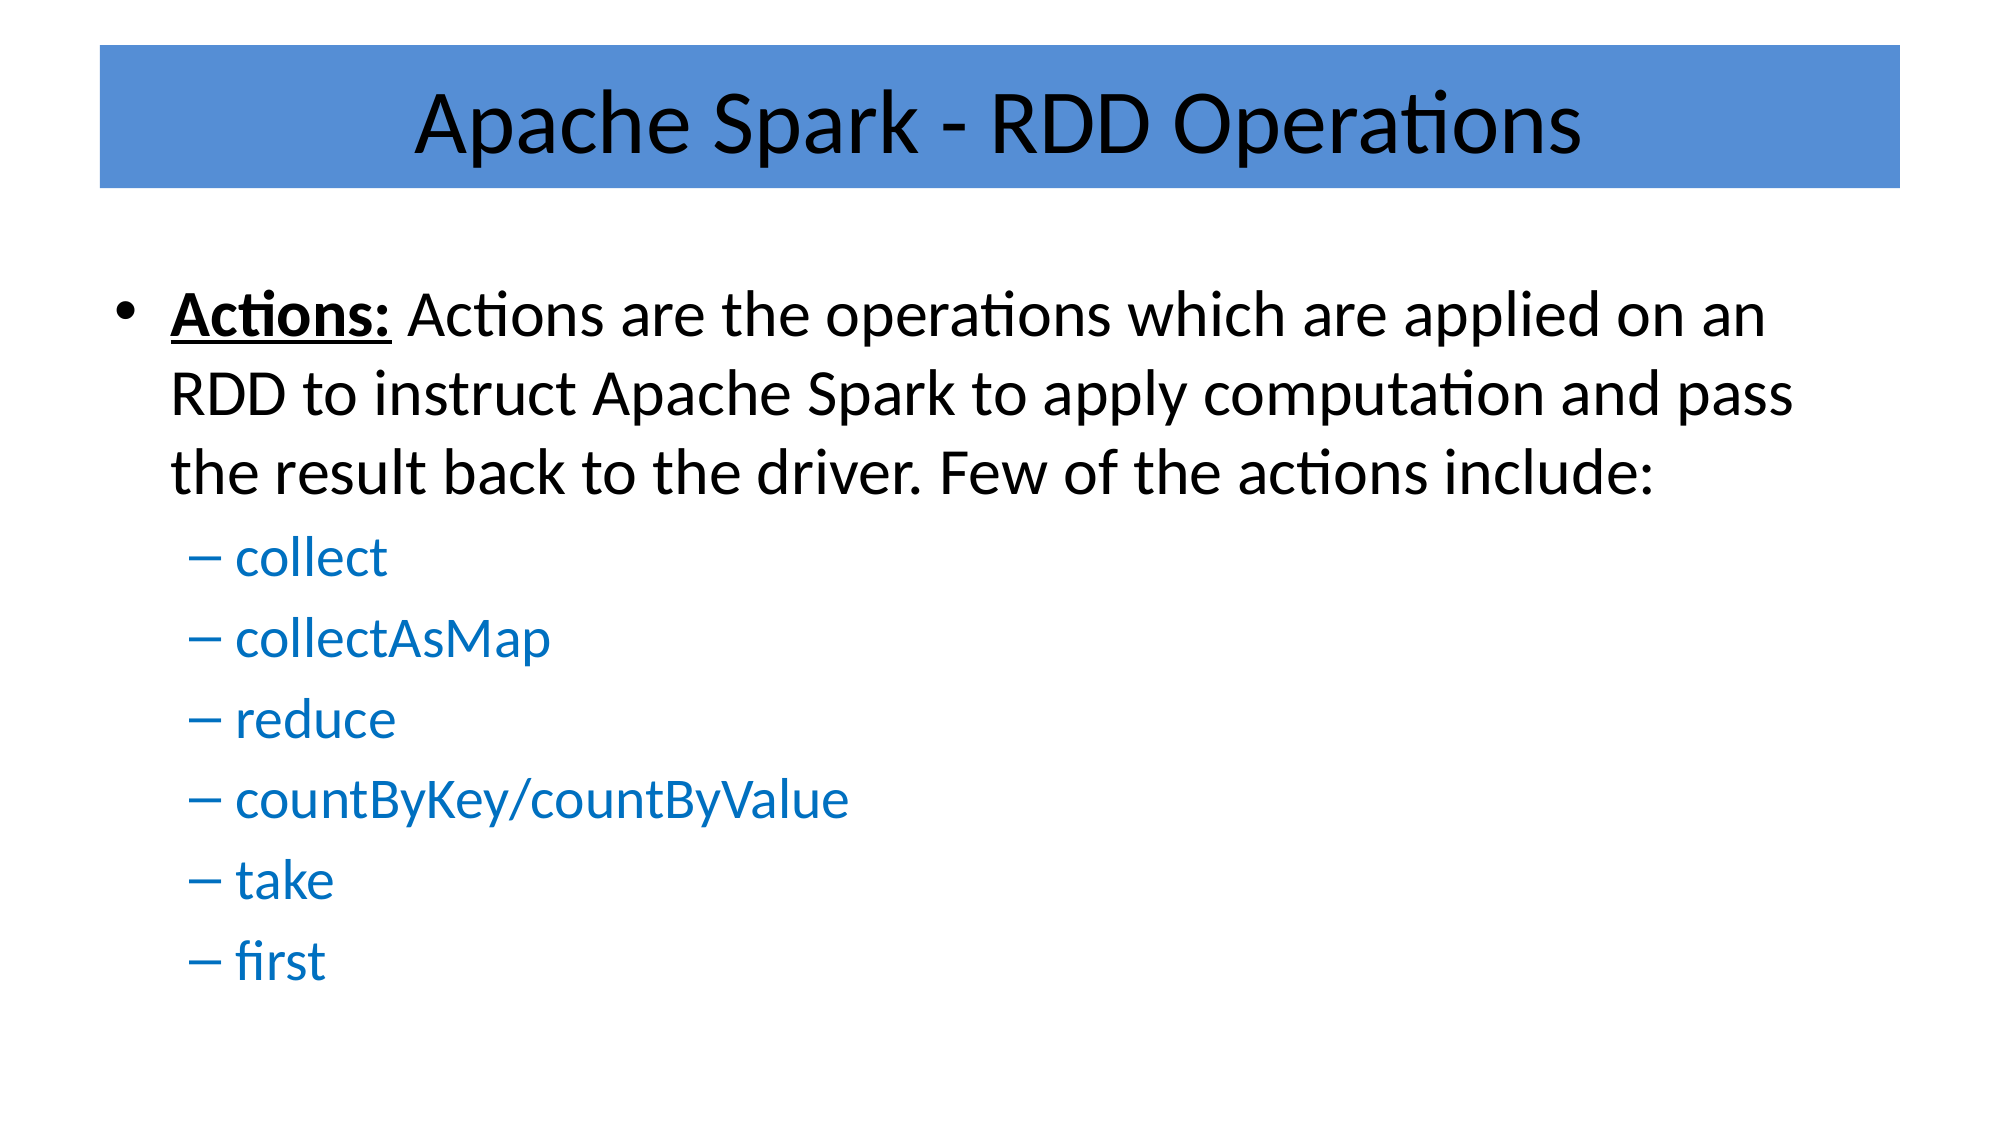

# Apache Spark - RDD Operations
Actions: Actions are the operations which are applied on an RDD to instruct Apache Spark to apply computation and pass the result back to the driver. Few of the actions include:
collect
collectAsMap
reduce
countByKey/countByValue
take
first